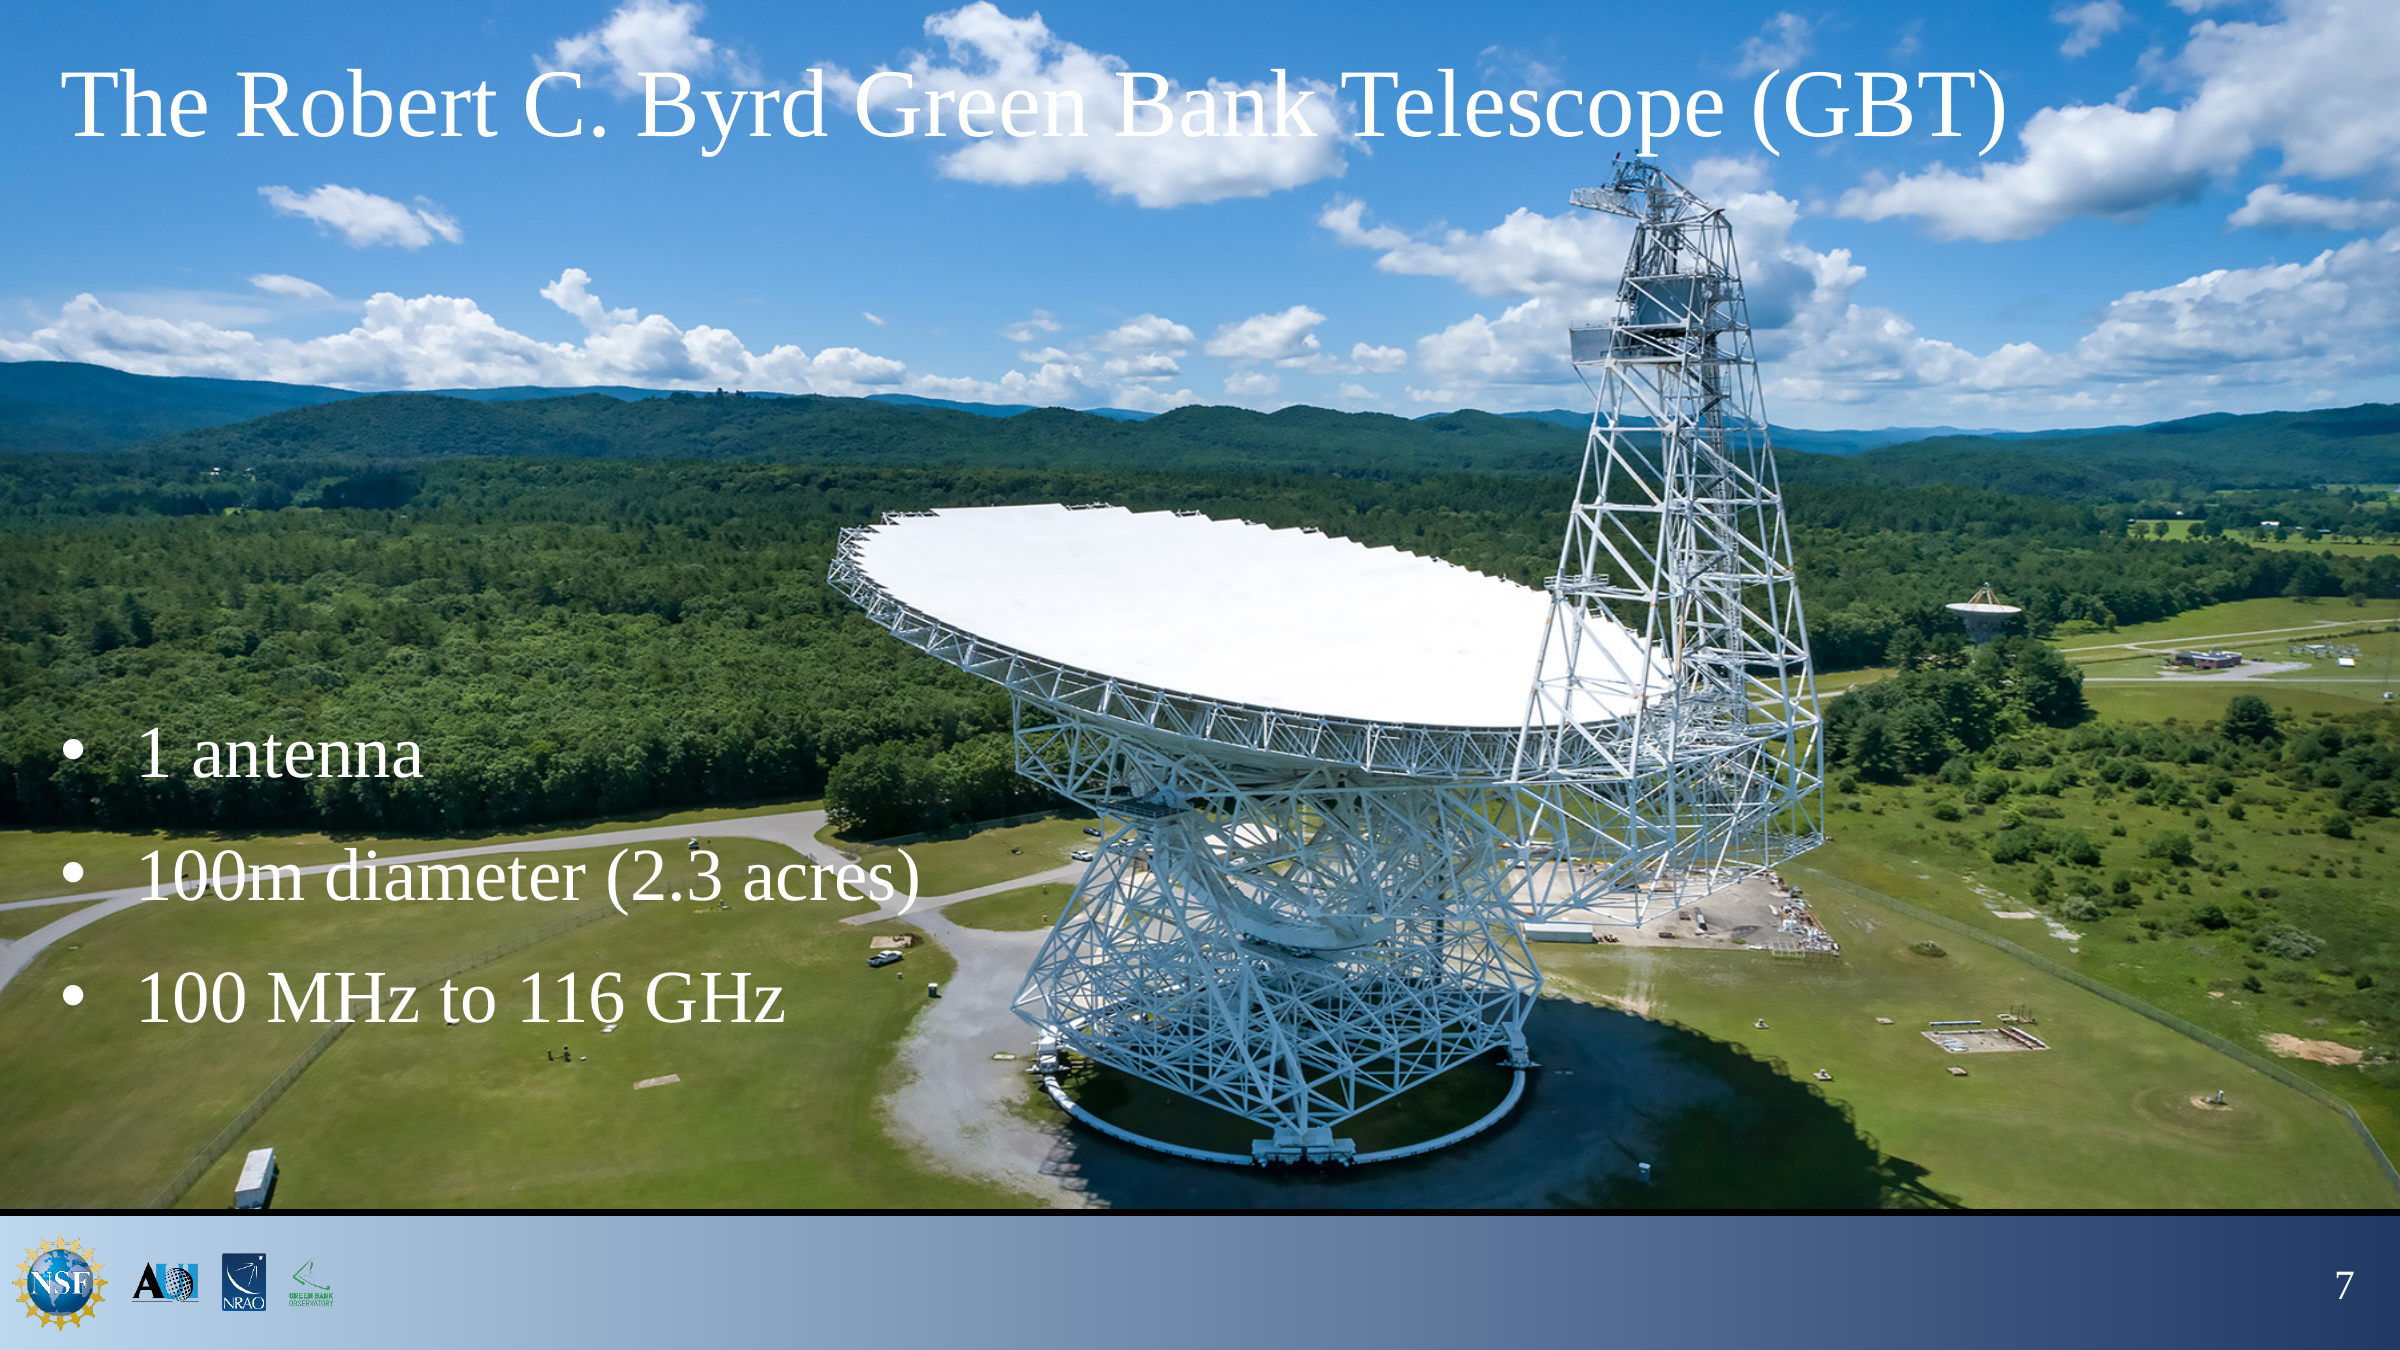

# The Robert C. Byrd Green Bank Telescope (GBT)
1 antenna
100m diameter (2.3 acres)
100 MHz to 116 GHz